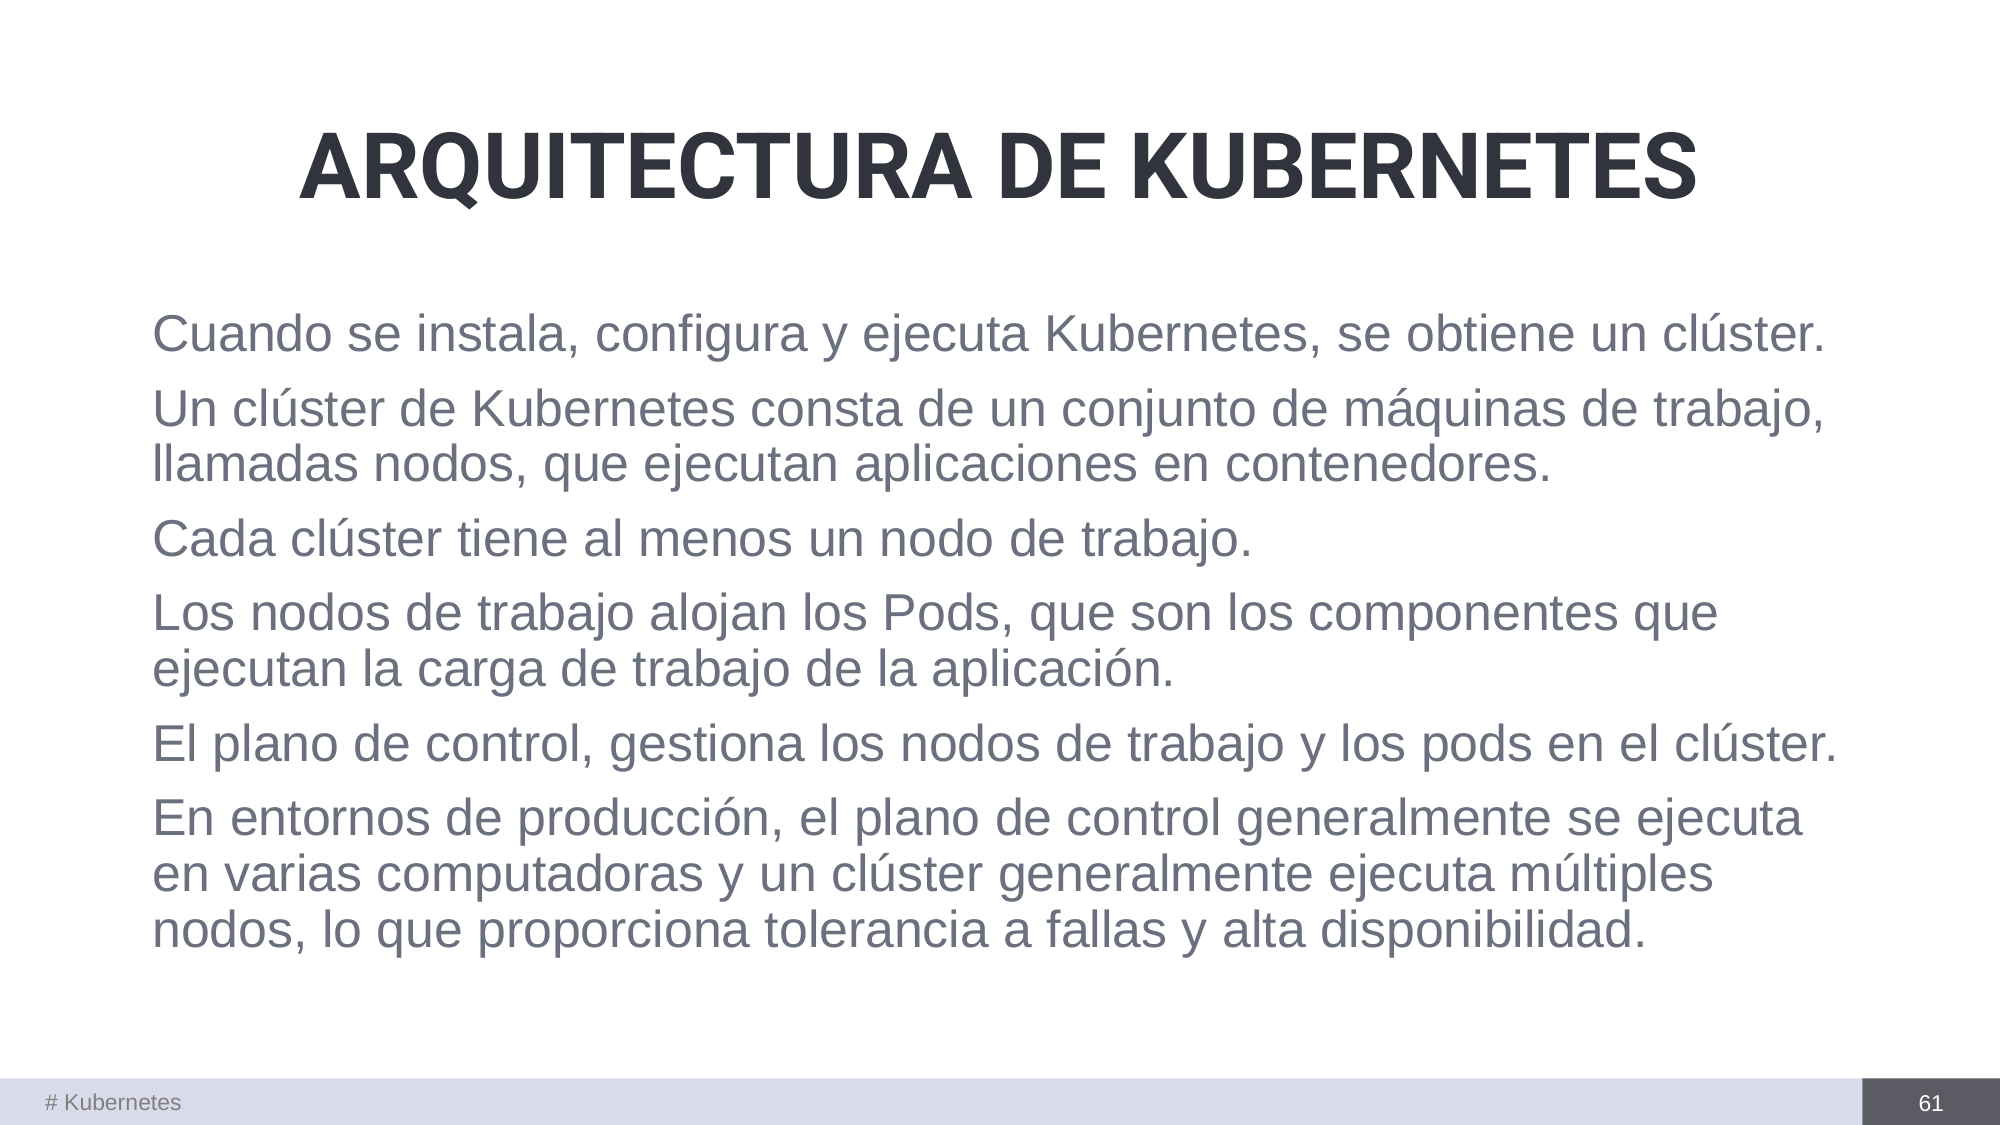

# ARQUITECTURA DE KUBERNETES
Cuando se instala, configura y ejecuta Kubernetes, se obtiene un clúster.
Un clúster de Kubernetes consta de un conjunto de máquinas de trabajo, llamadas nodos, que ejecutan aplicaciones en contenedores.
Cada clúster tiene al menos un nodo de trabajo.
Los nodos de trabajo alojan los Pods, que son los componentes que ejecutan la carga de trabajo de la aplicación.
El plano de control, gestiona los nodos de trabajo y los pods en el clúster.
En entornos de producción, el plano de control generalmente se ejecuta en varias computadoras y un clúster generalmente ejecuta múltiples nodos, lo que proporciona tolerancia a fallas y alta disponibilidad.
# Kubernetes
61